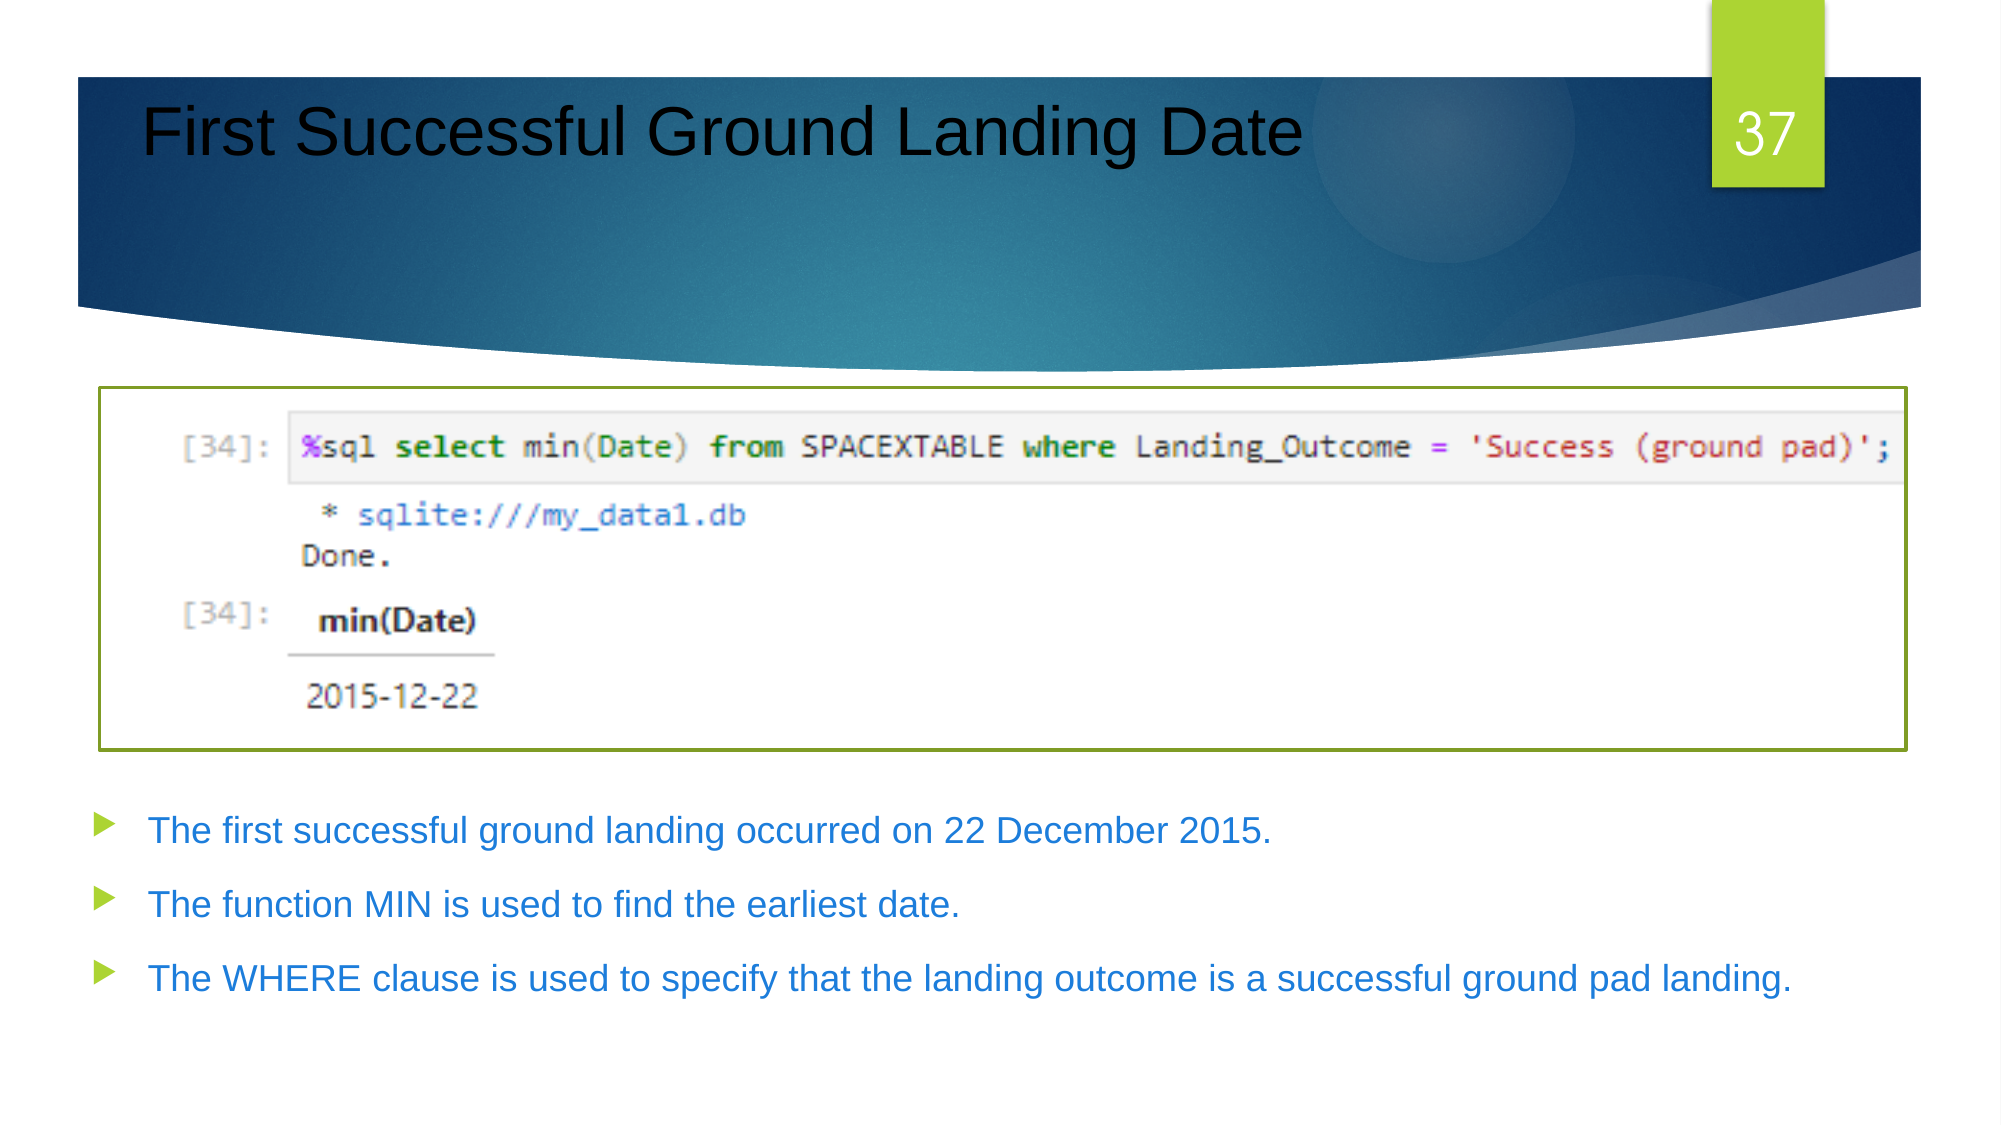

37
First Successful Ground Landing Date

The first successful ground landing occurred on 22 December 2015.
The function MIN is used to find the earliest date.
The WHERE clause is used to specify that the landing outcome is a successful ground pad landing.